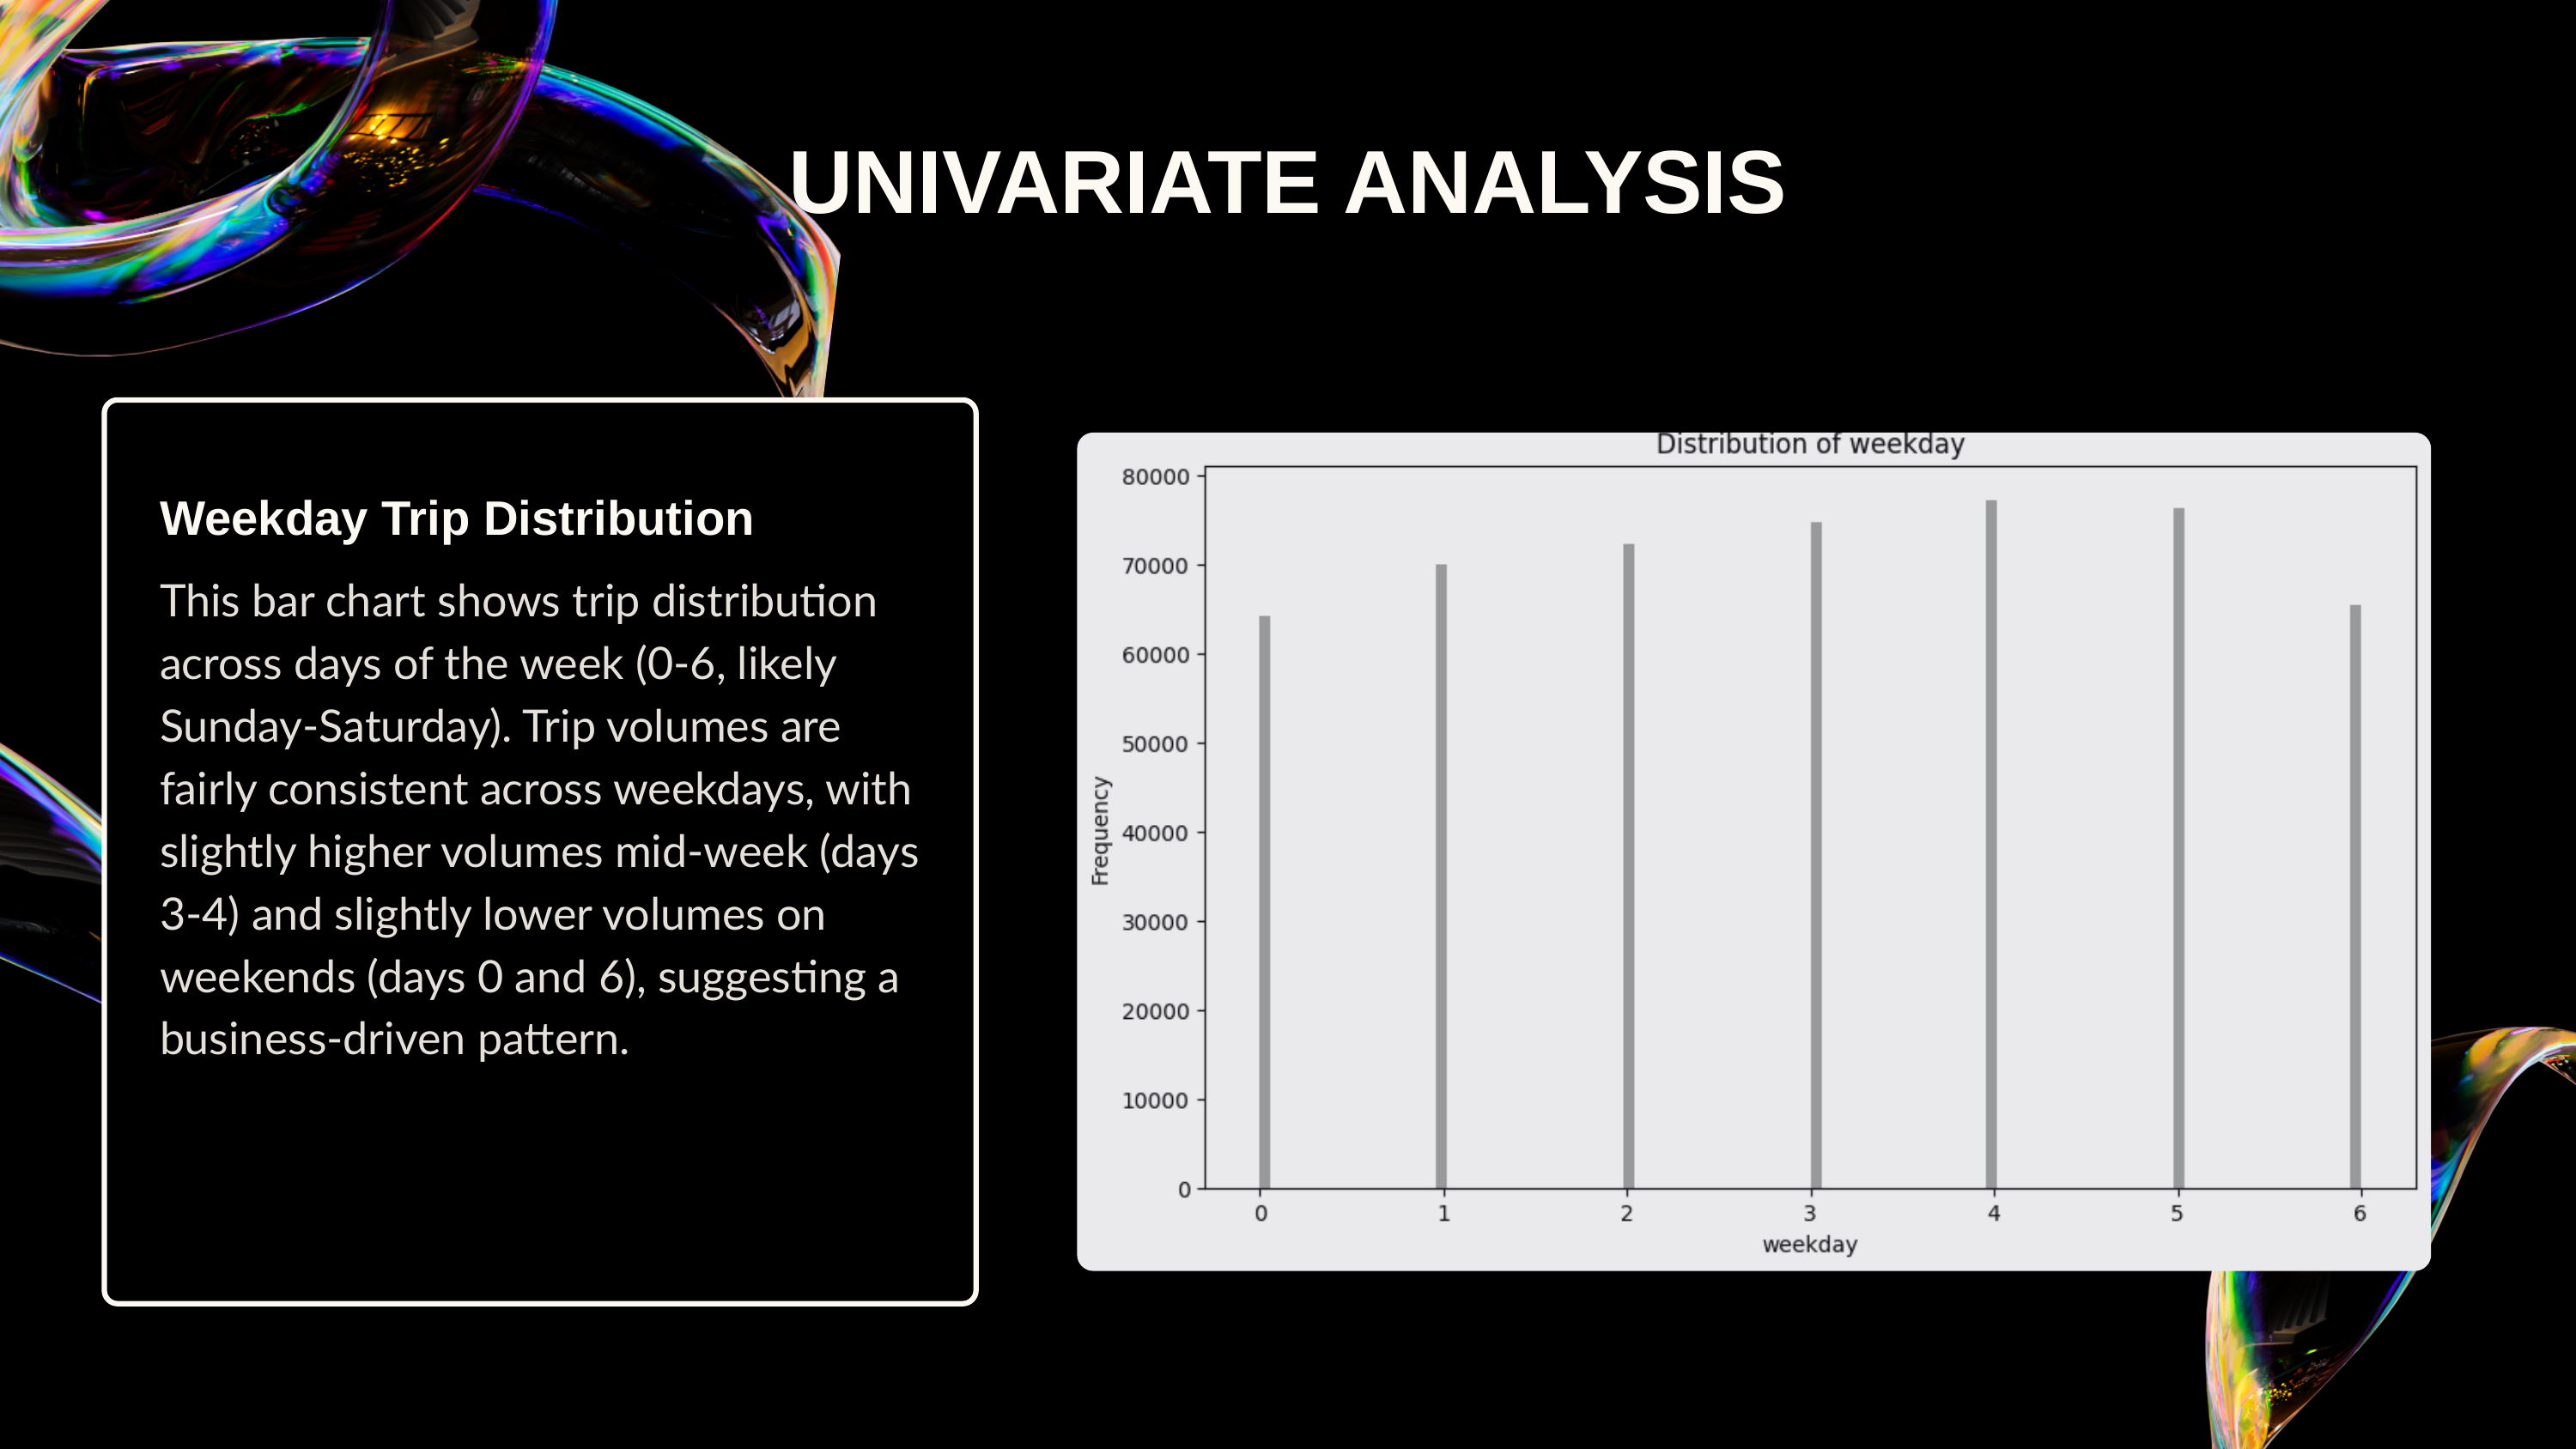

UNIVARIATE ANALYSIS

Weekday Trip Distribution
This bar chart shows trip distribution across days of the week (0-6, likely Sunday-Saturday). Trip volumes are fairly consistent across weekdays, with slightly higher volumes mid-week (days 3-4) and slightly lower volumes on weekends (days 0 and 6), suggesting a business-driven pattern.